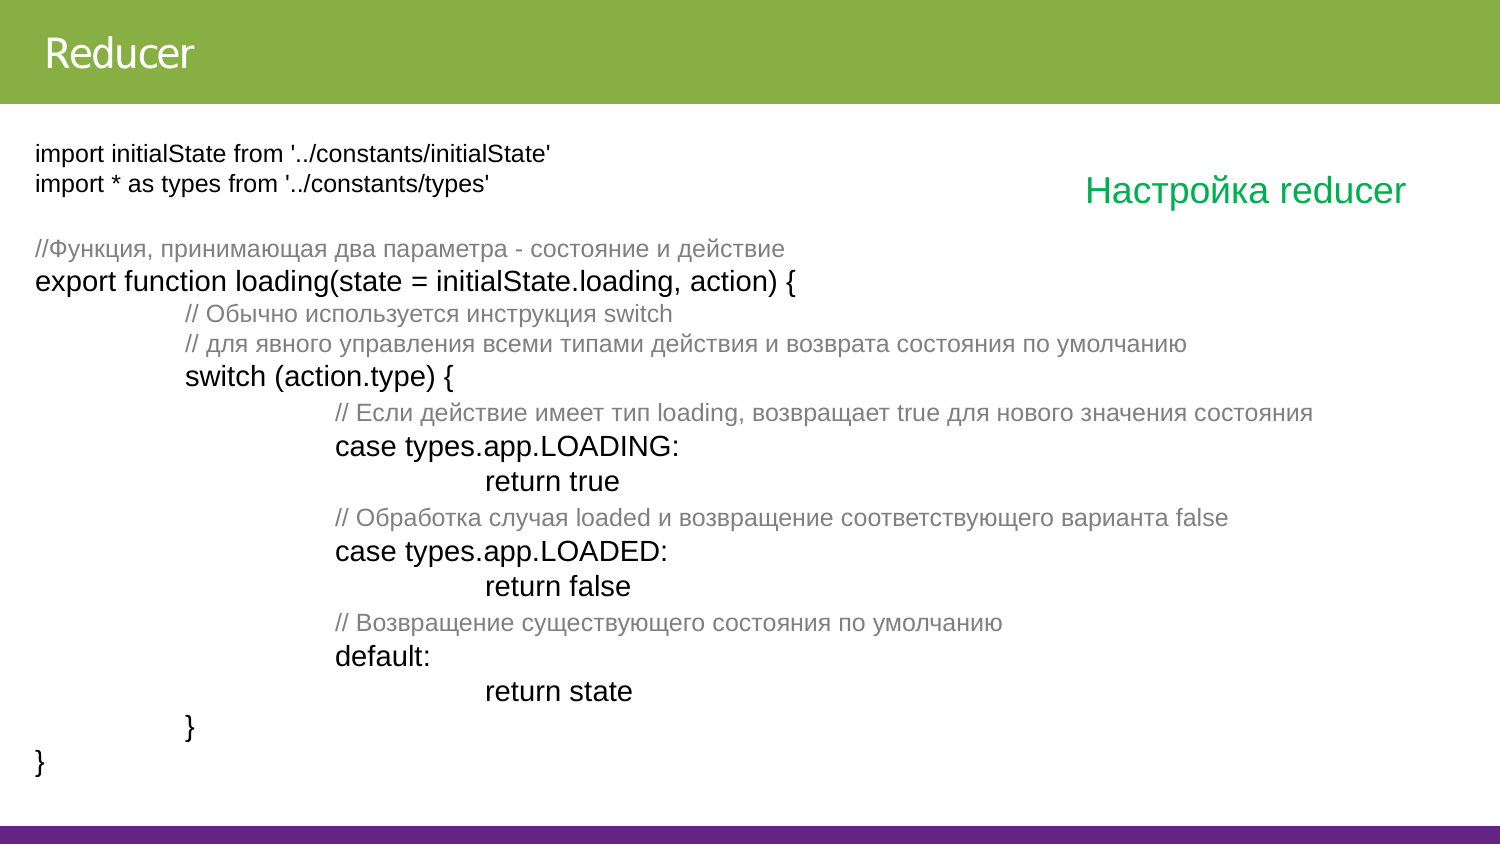

Reducer
import initialState from '../constants/initialState'
import * as types from '../constants/types'

//Функция, принимающая два параметра - состояние и действие
export function loading(state = initialState.loading, action) {
	// Обычно используется инструкция switch
	// для явного управления всеми типами действия и возврата состояния по умолчанию
	switch (action.type) {
		// Если действие имеет тип loading, возвращает true для нового значения состояния
		case types.app.LOADING:
			return true
		// Обработка случая loaded и возвращение соответствующего варианта false
		case types.app.LOADED:
			return false
		// Возвращение существующего состояния по умолчанию
		default:
			return state
	}
}
Настройка reducer